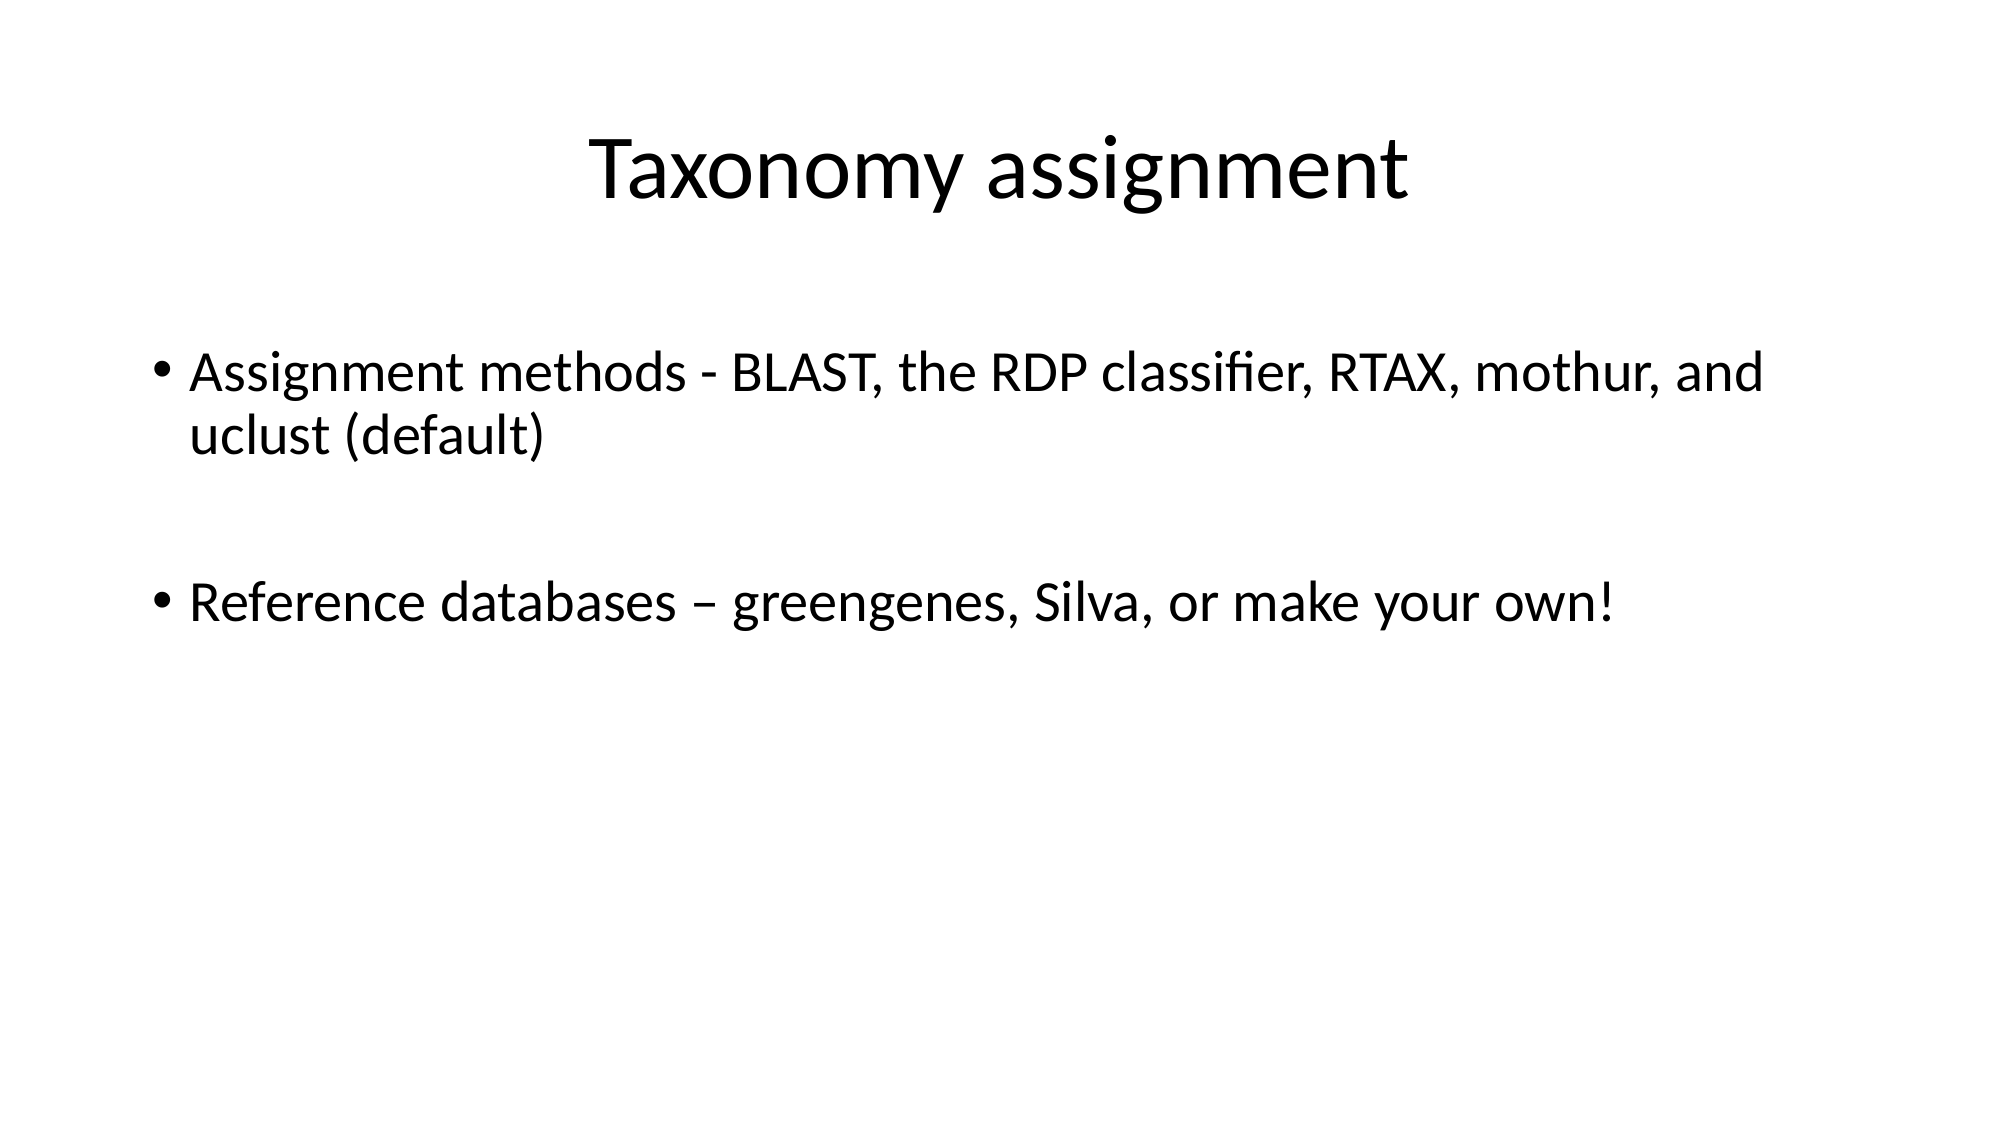

# Taxonomy assignment
Assignment methods - BLAST, the RDP classifier, RTAX, mothur, and uclust (default)

Reference databases – greengenes, Silva, or make your own!